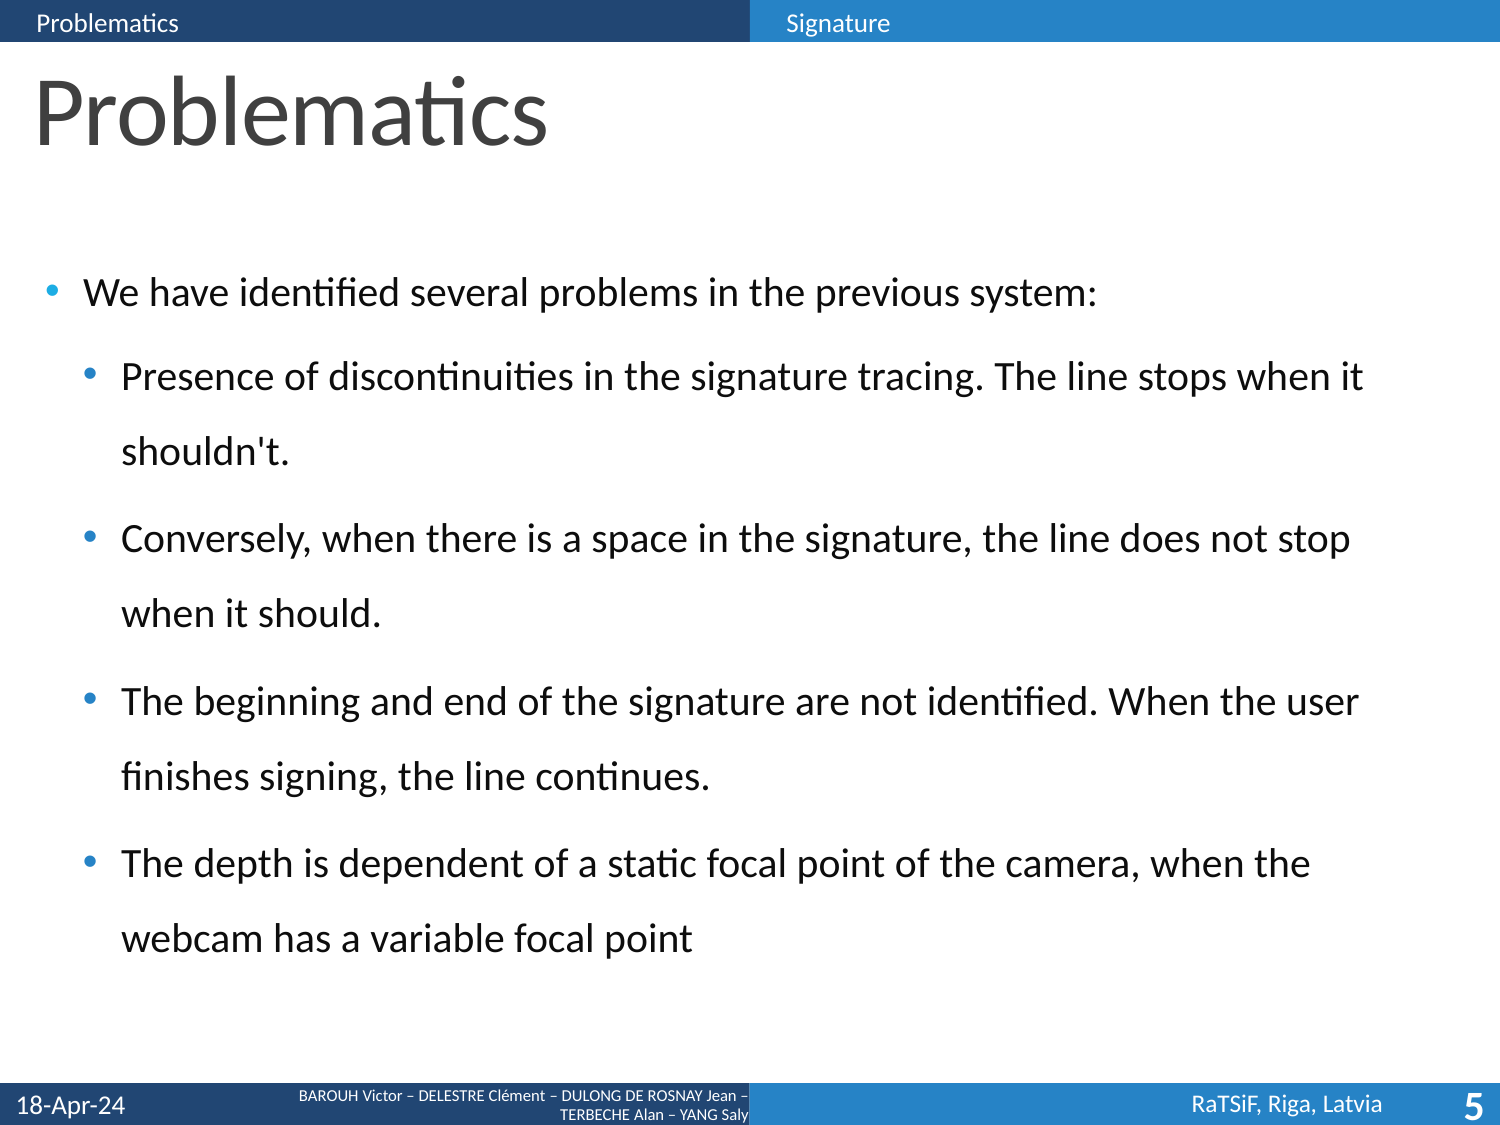

Problematics
Signature
# Problematics
We have identified several problems in the previous system:
Presence of discontinuities in the signature tracing. The line stops when it shouldn't.
Conversely, when there is a space in the signature, the line does not stop when it should.
The beginning and end of the signature are not identified. When the user finishes signing, the line continues.
The depth is dependent of a static focal point of the camera, when the webcam has a variable focal point
18-Apr-24
5
BAROUH Victor – DELESTRE Clément – DULONG DE ROSNAY Jean – TERBECHE Alan – YANG Saly